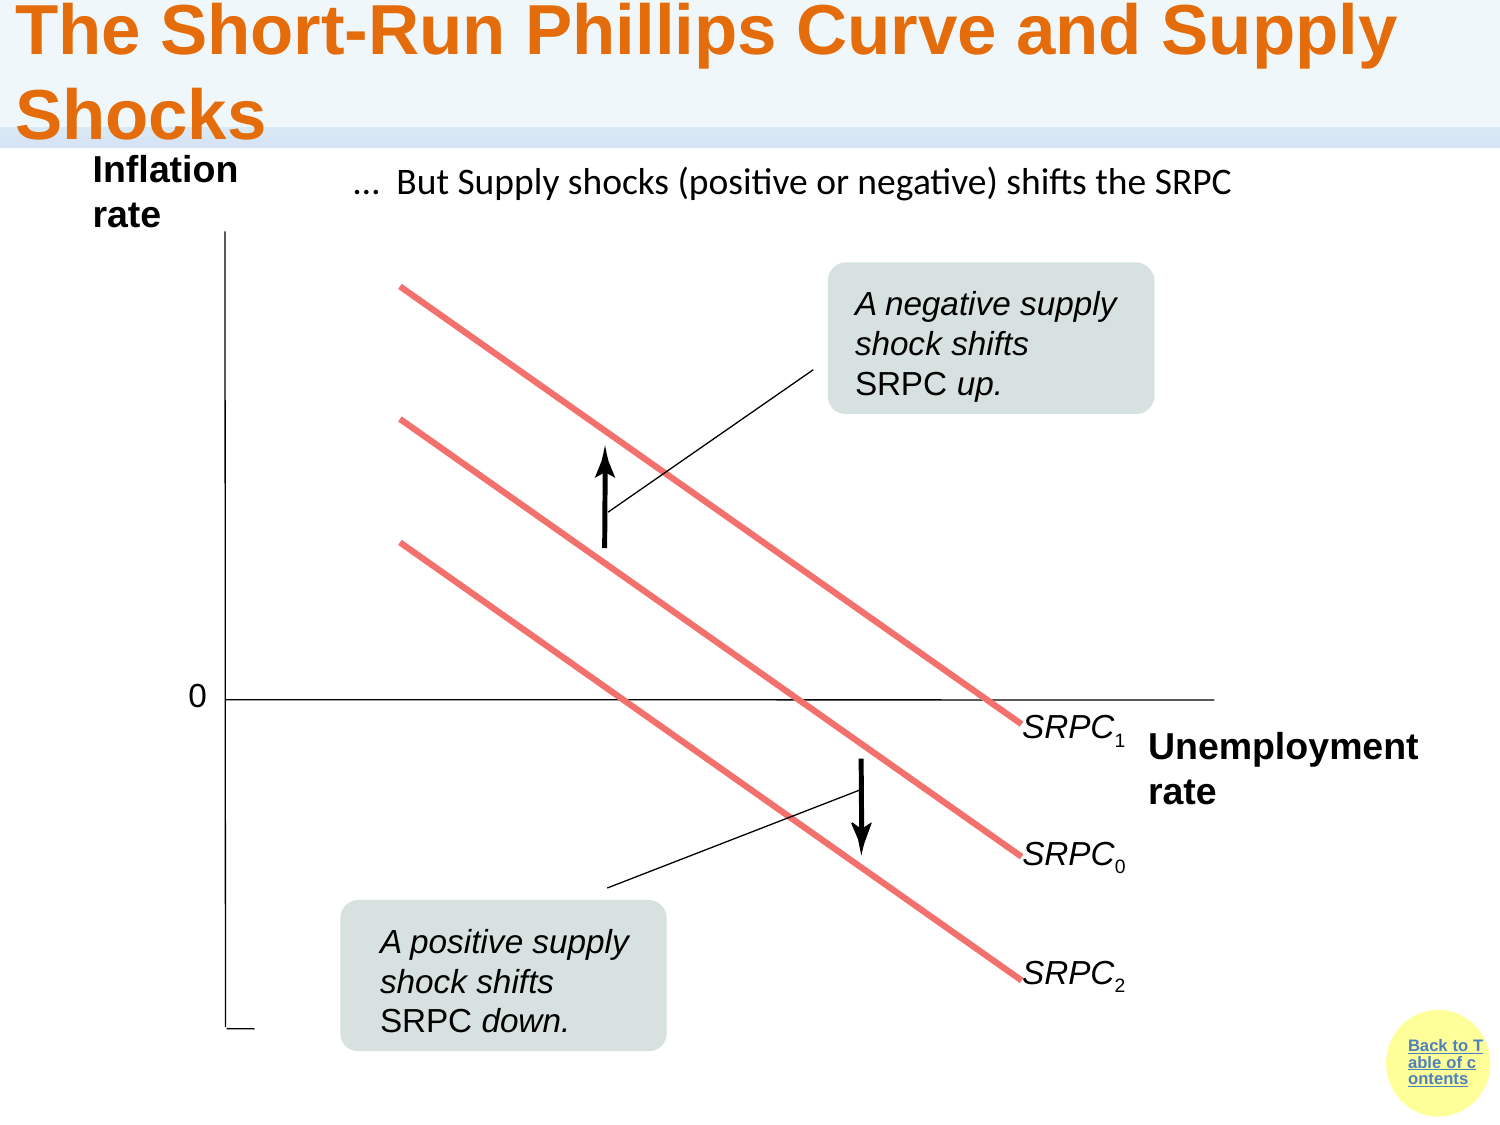

# The Short-Run Phillips Curve and Supply Shocks
Inflation
rate
…  But Supply shocks (positive or negative) shifts the SRPC

A negative supply
shock shifts
SRPC up.

SRPC1

A positive supply
shock shifts
SRPC down.
SRPC2
0

Unemployment rate
SRPC0